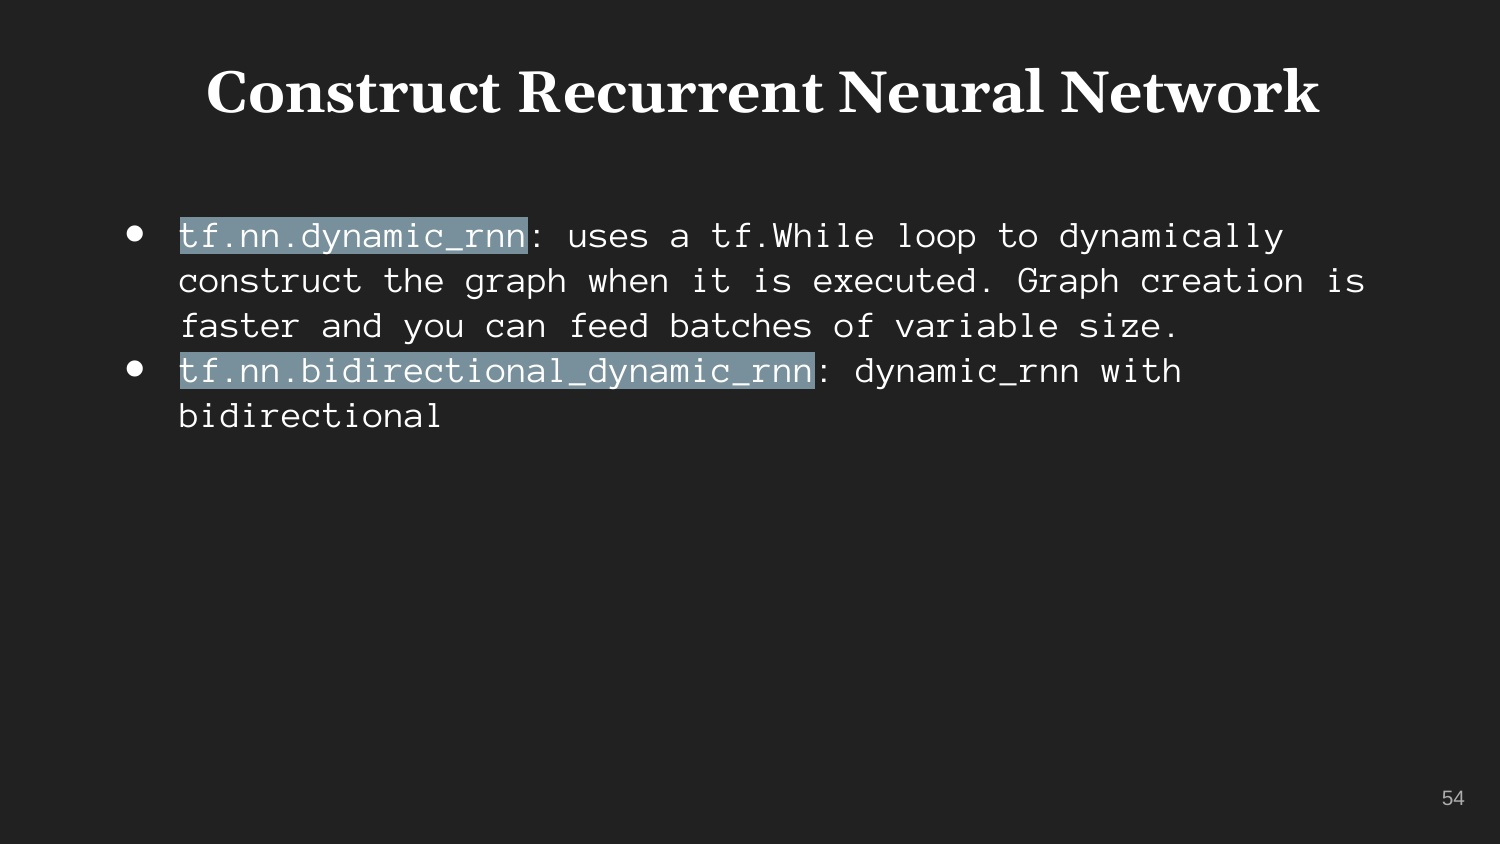

# Construct Recurrent Neural Network
tf.nn.dynamic_rnn: uses a tf.While loop to dynamically construct the graph when it is executed. Graph creation is faster and you can feed batches of variable size.
tf.nn.bidirectional_dynamic_rnn: dynamic_rnn with bidirectional
54